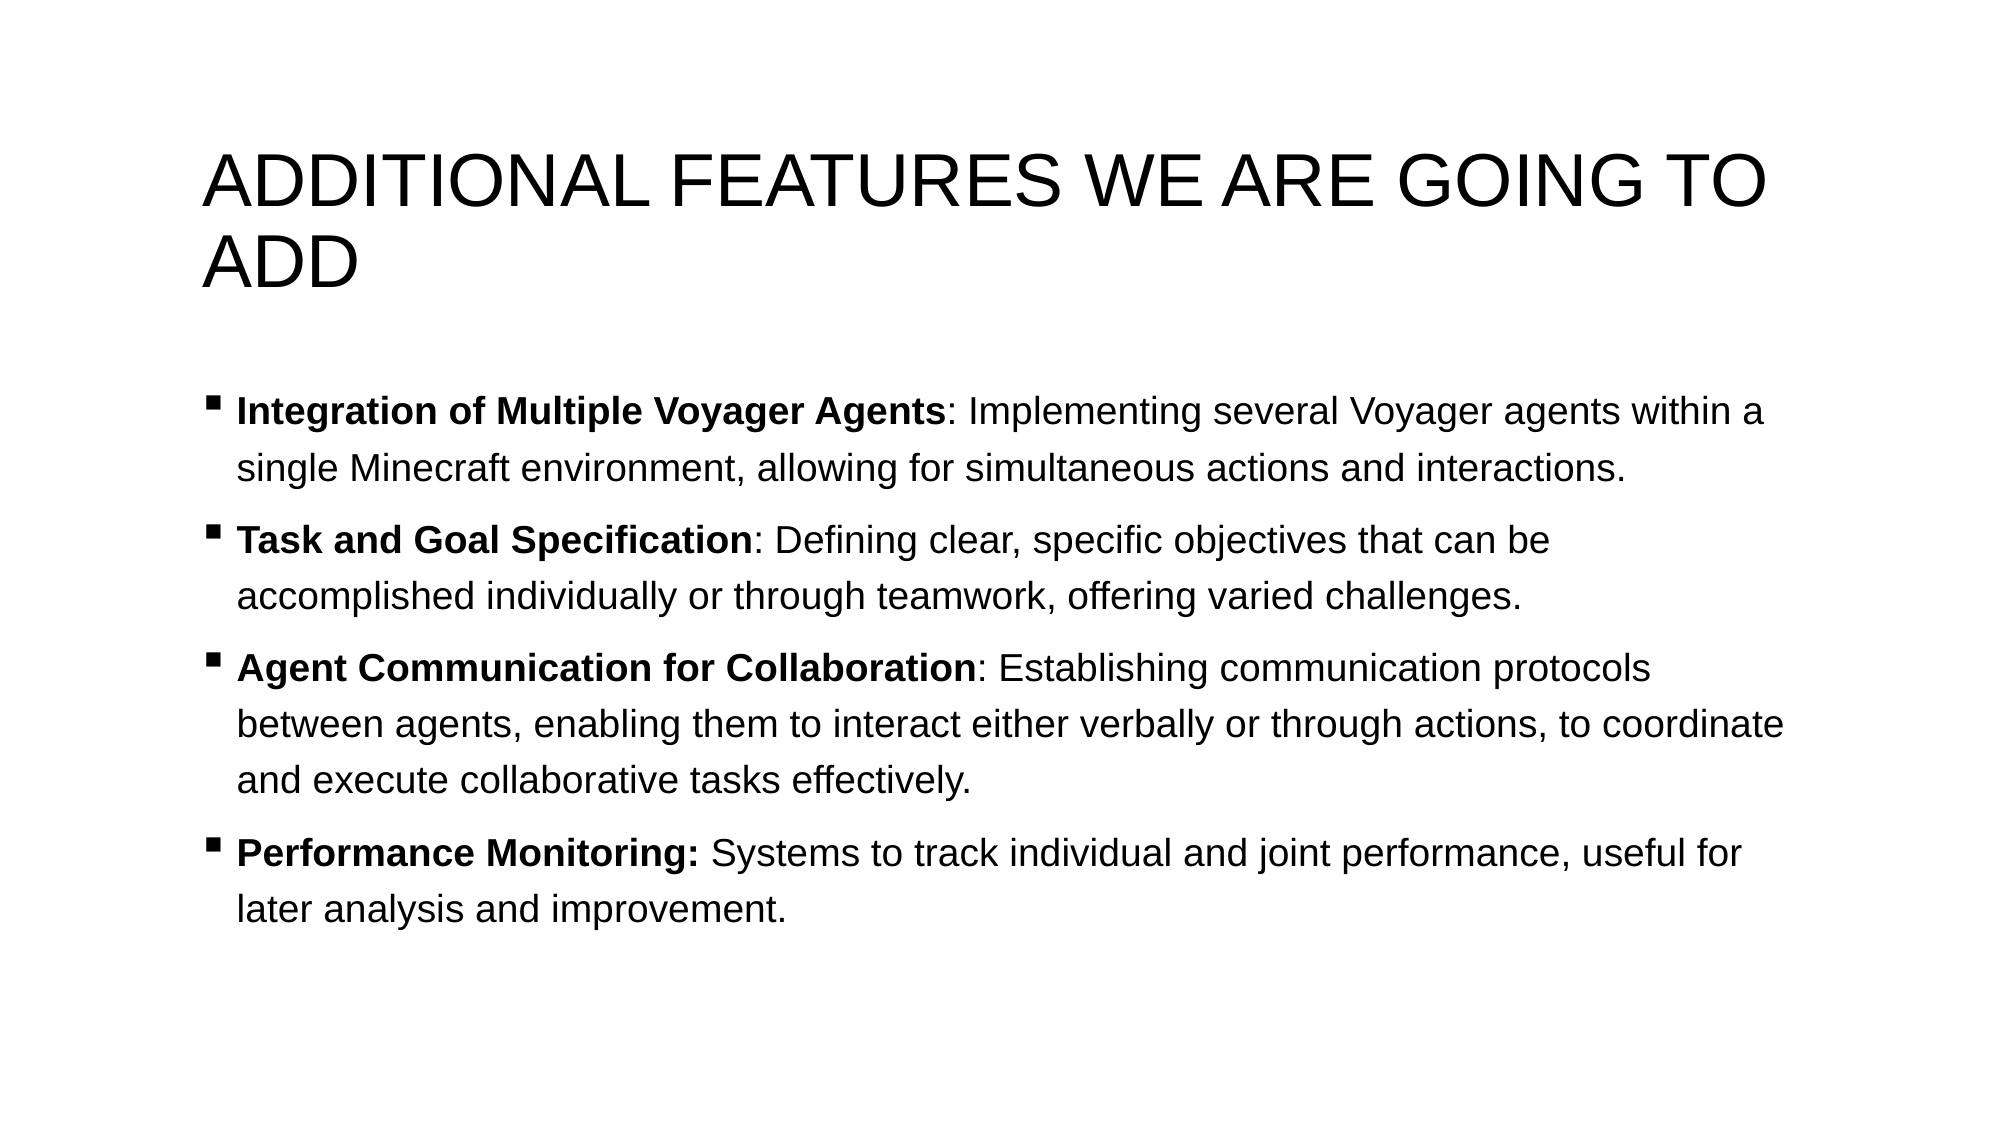

# Additional features we are going to add
Integration of Multiple Voyager Agents: Implementing several Voyager agents within a single Minecraft environment, allowing for simultaneous actions and interactions.
Task and Goal Specification: Defining clear, specific objectives that can be accomplished individually or through teamwork, offering varied challenges.
Agent Communication for Collaboration: Establishing communication protocols between agents, enabling them to interact either verbally or through actions, to coordinate and execute collaborative tasks effectively.
Performance Monitoring: Systems to track individual and joint performance, useful for later analysis and improvement.

9